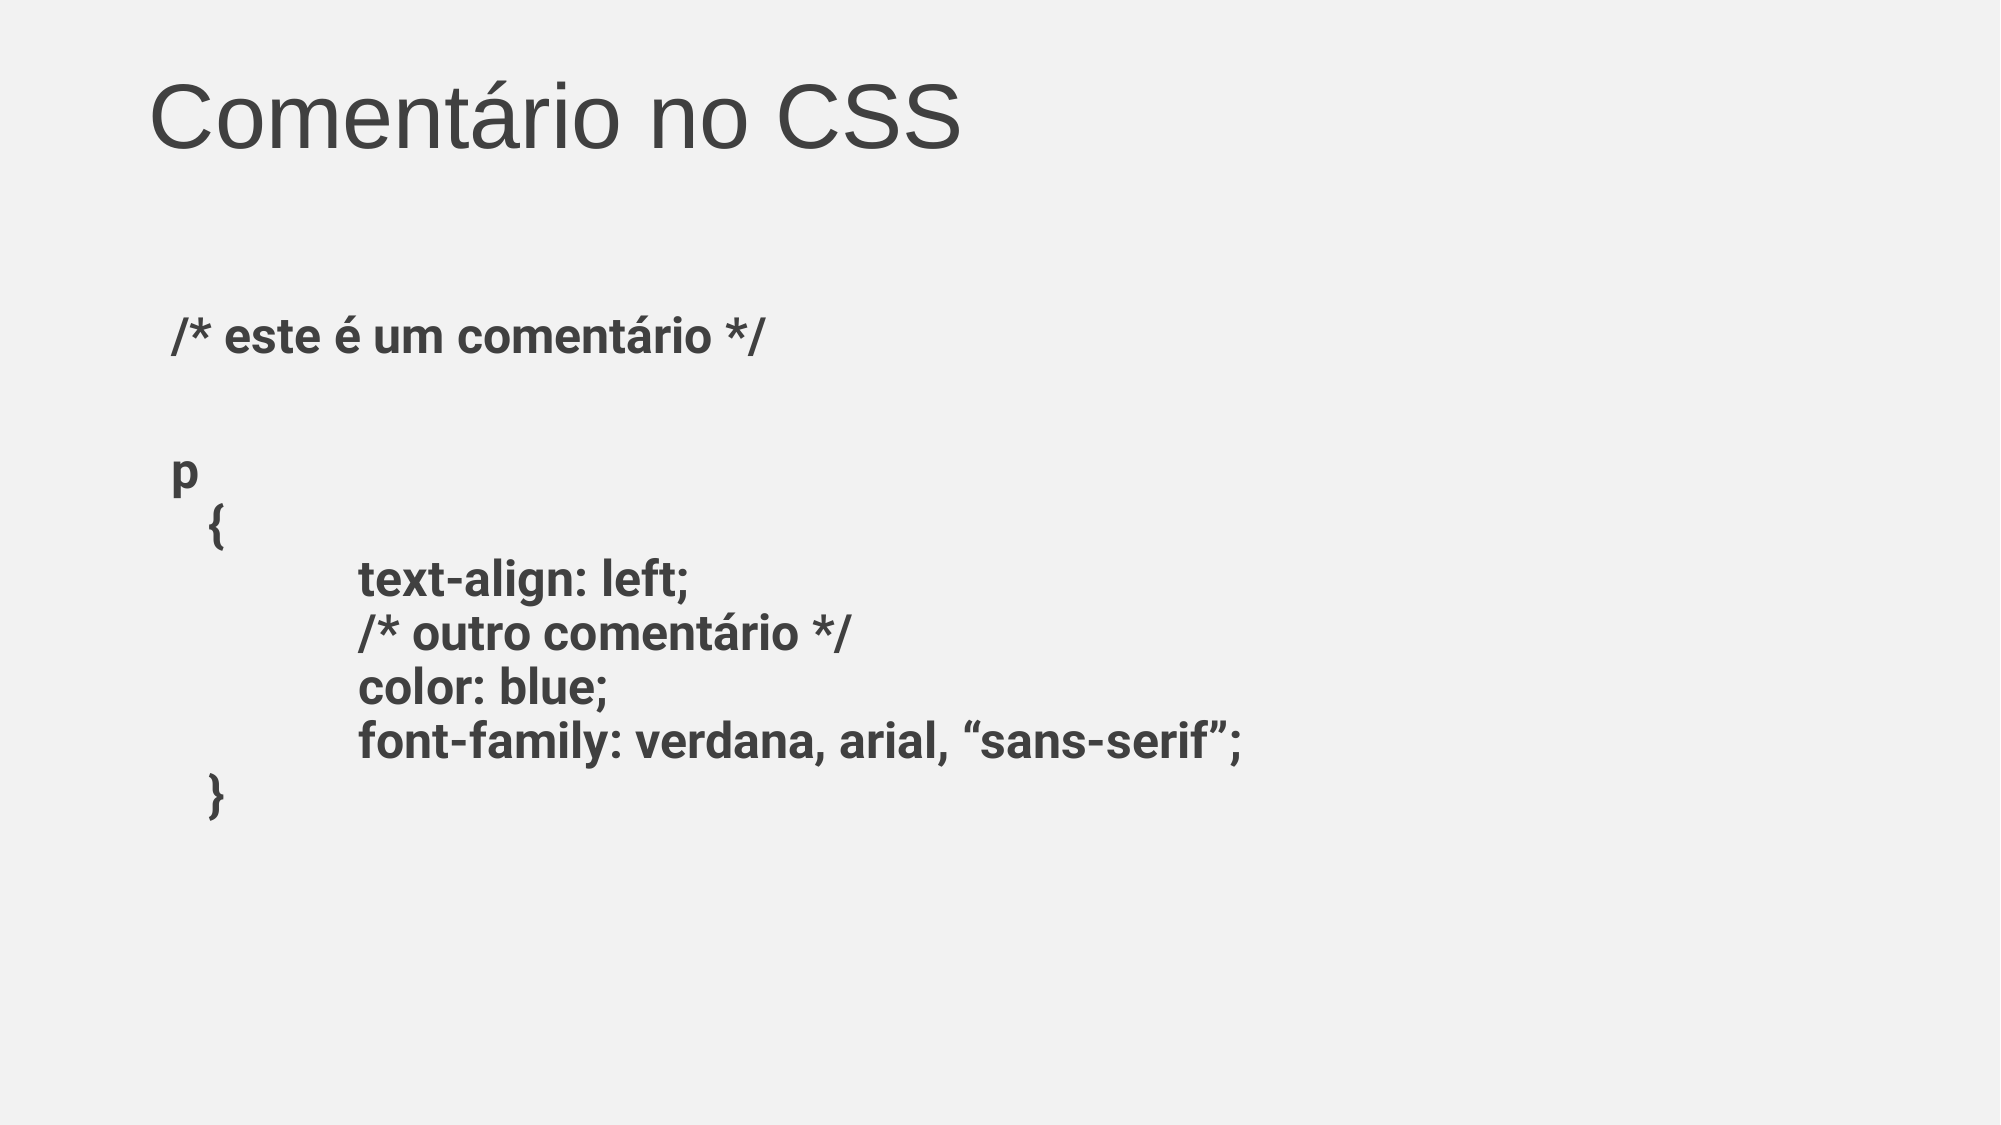

# Comentário no CSS
/* este é um comentário */
p
{
	text-align: left;
	/* outro comentário */
	color: blue;
	font-family: verdana, arial, “sans-serif”;
}